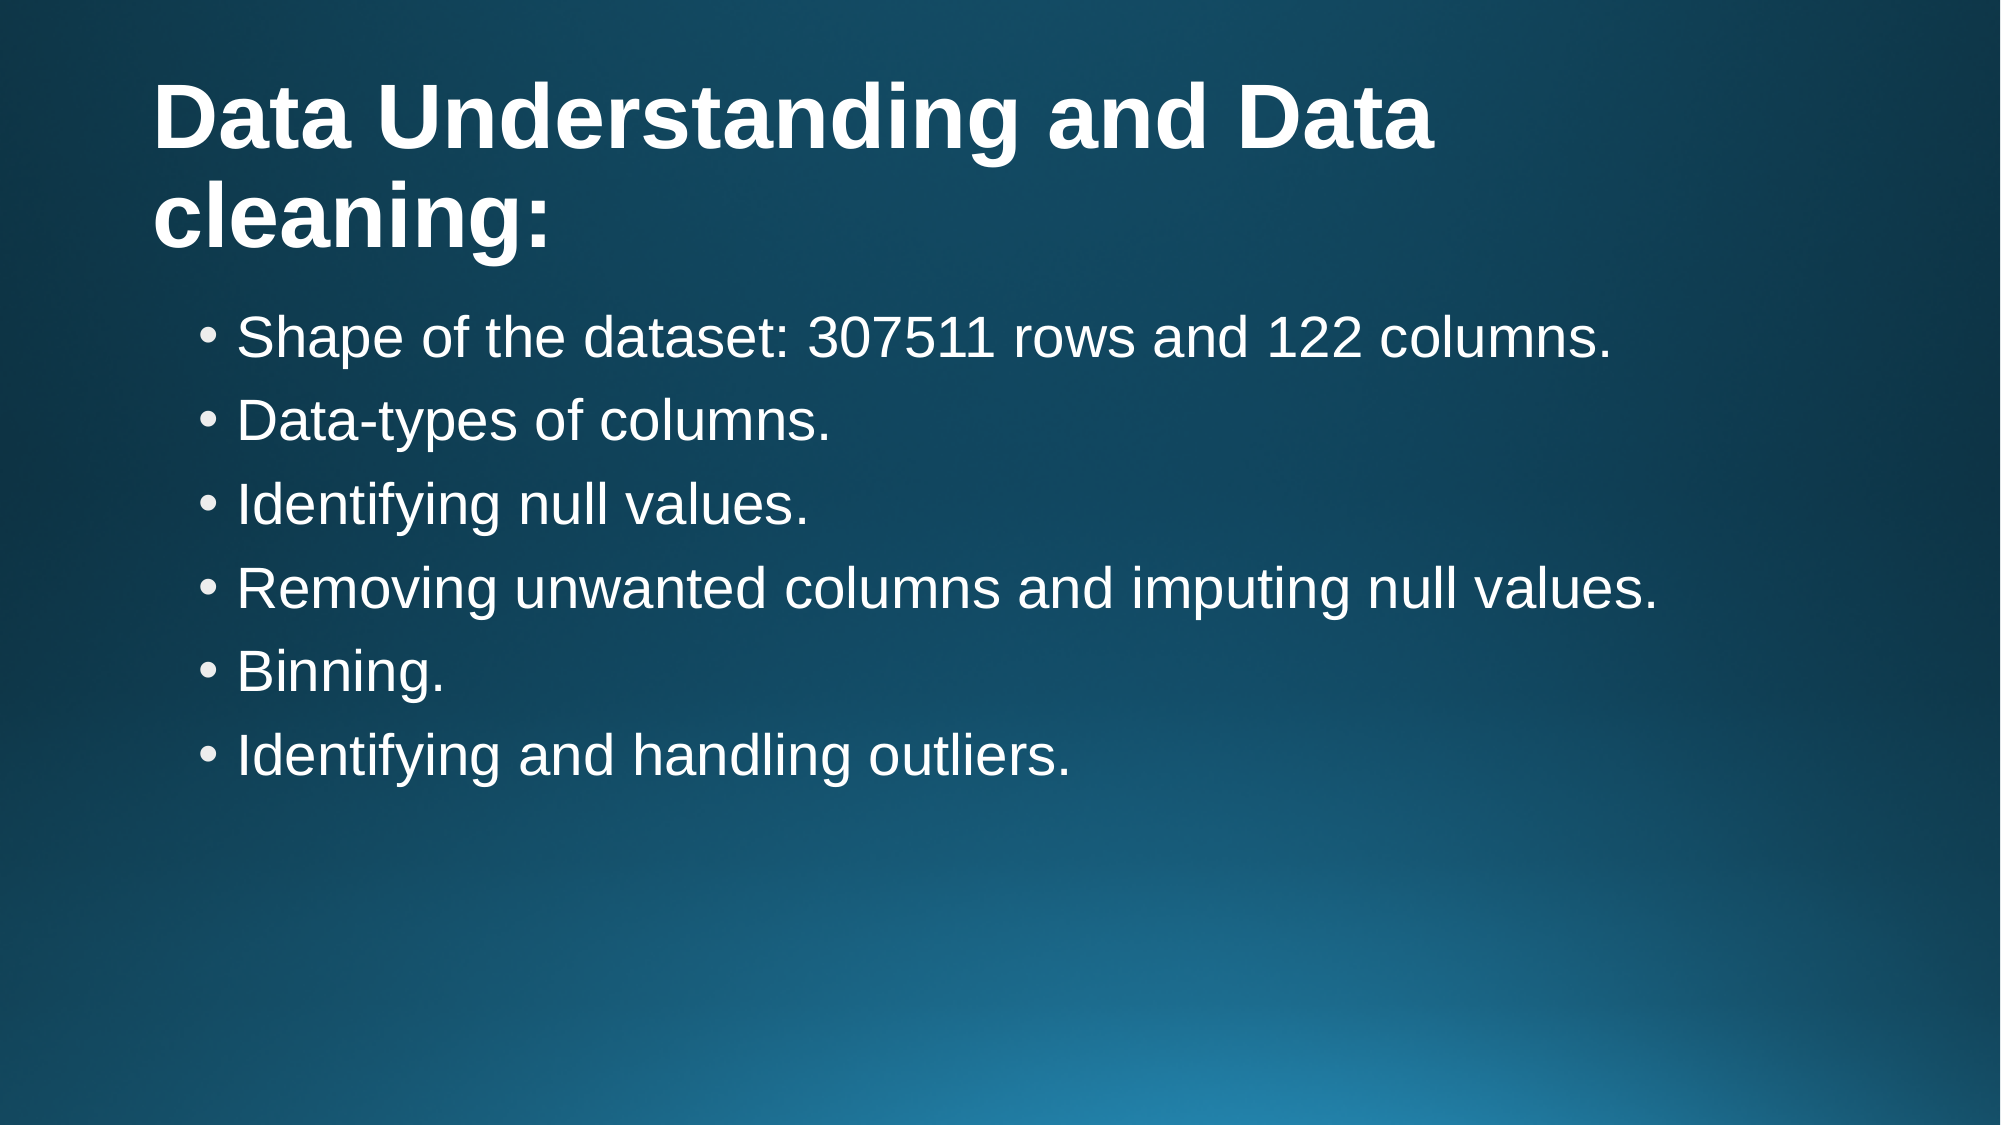

# Data Understanding and Data cleaning:
Shape of the dataset: 307511 rows and 122 columns.
Data-types of columns.
Identifying null values.
Removing unwanted columns and imputing null values.
Binning.
Identifying and handling outliers.